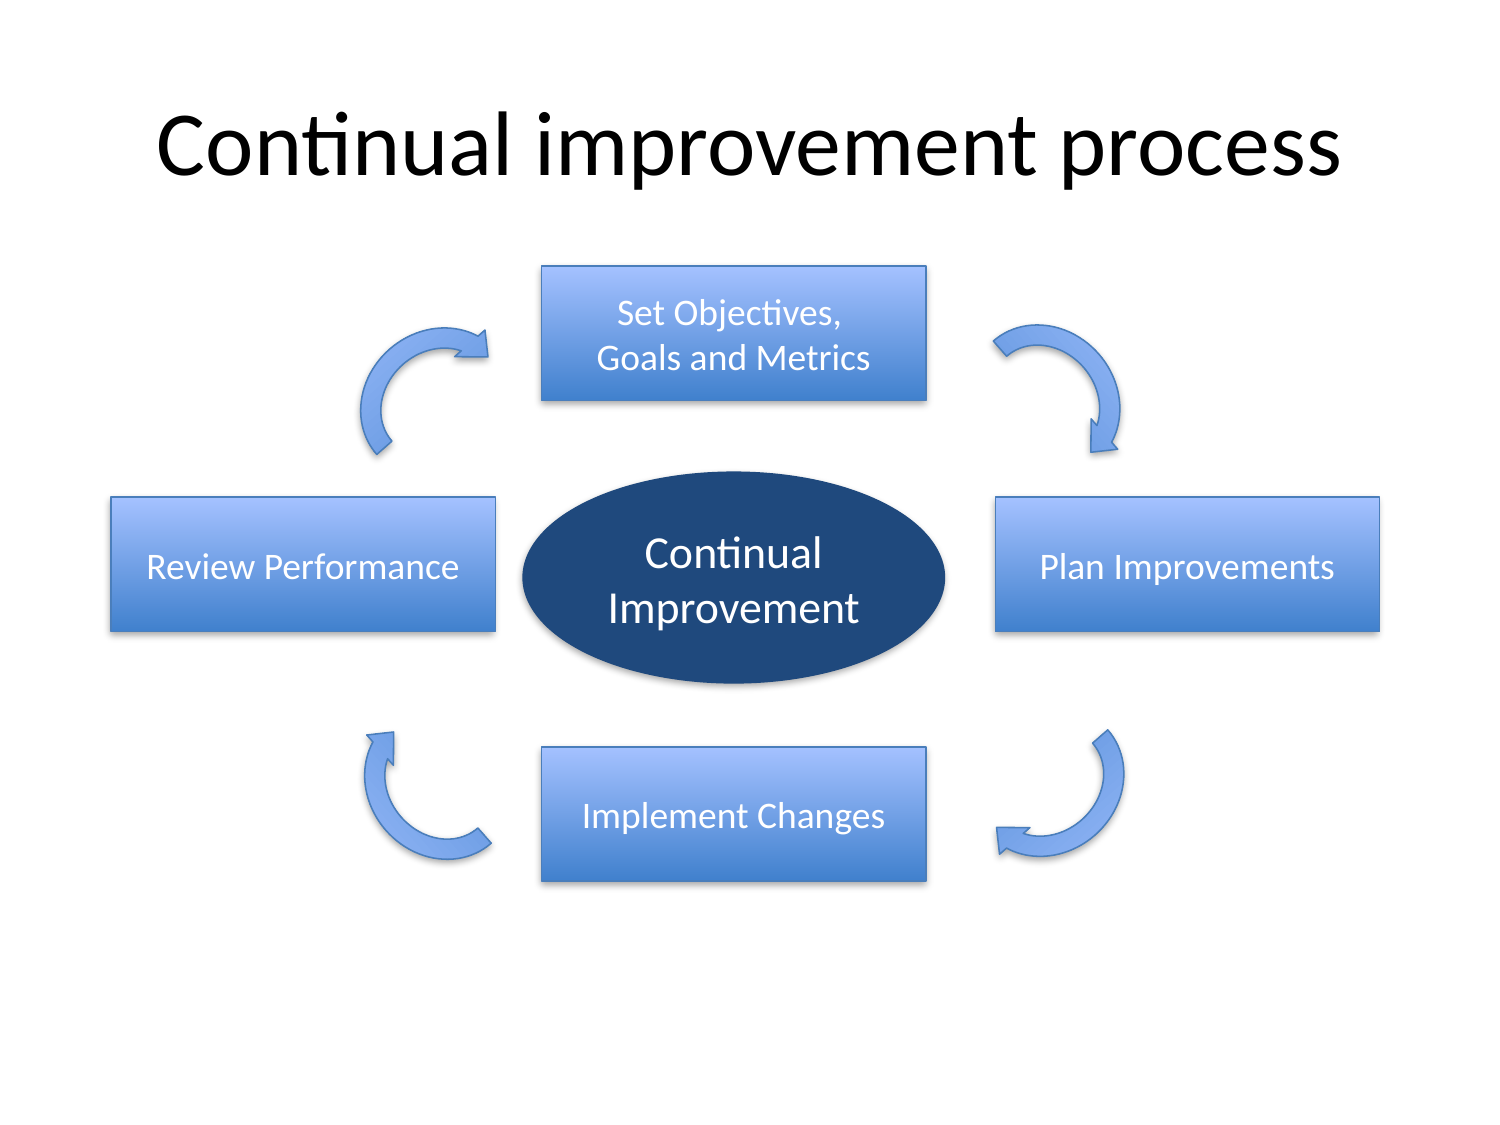

# Continual improvement process
Set Objectives,
Goals and Metrics

Continual Improvement
Review Performance
Plan Improvements

Implement Changes